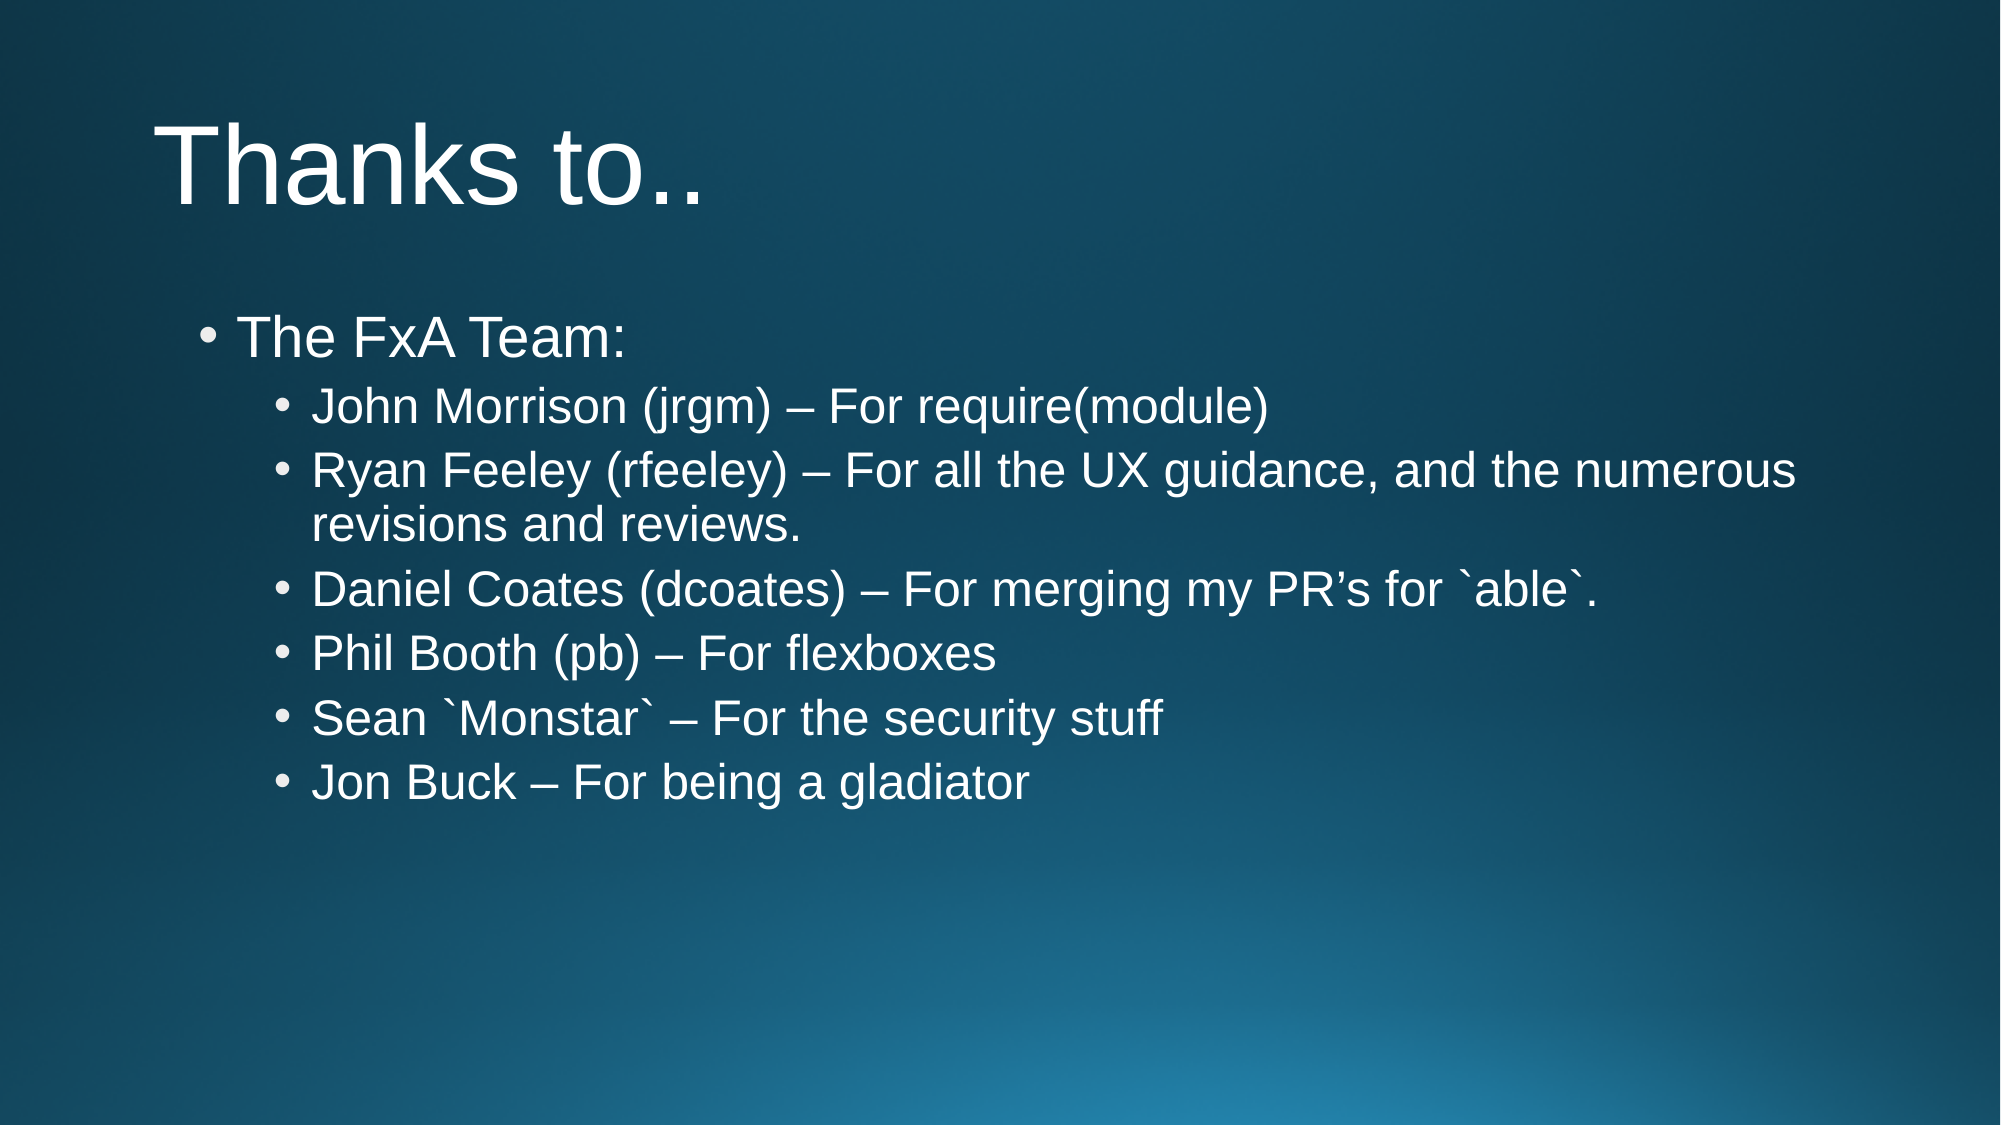

# Thanks to..
The FxA Team:
John Morrison (jrgm) – For require(module)
Ryan Feeley (rfeeley) – For all the UX guidance, and the numerous revisions and reviews.
Daniel Coates (dcoates) – For merging my PR’s for `able`.
Phil Booth (pb) – For flexboxes
Sean `Monstar` – For the security stuff
Jon Buck – For being a gladiator